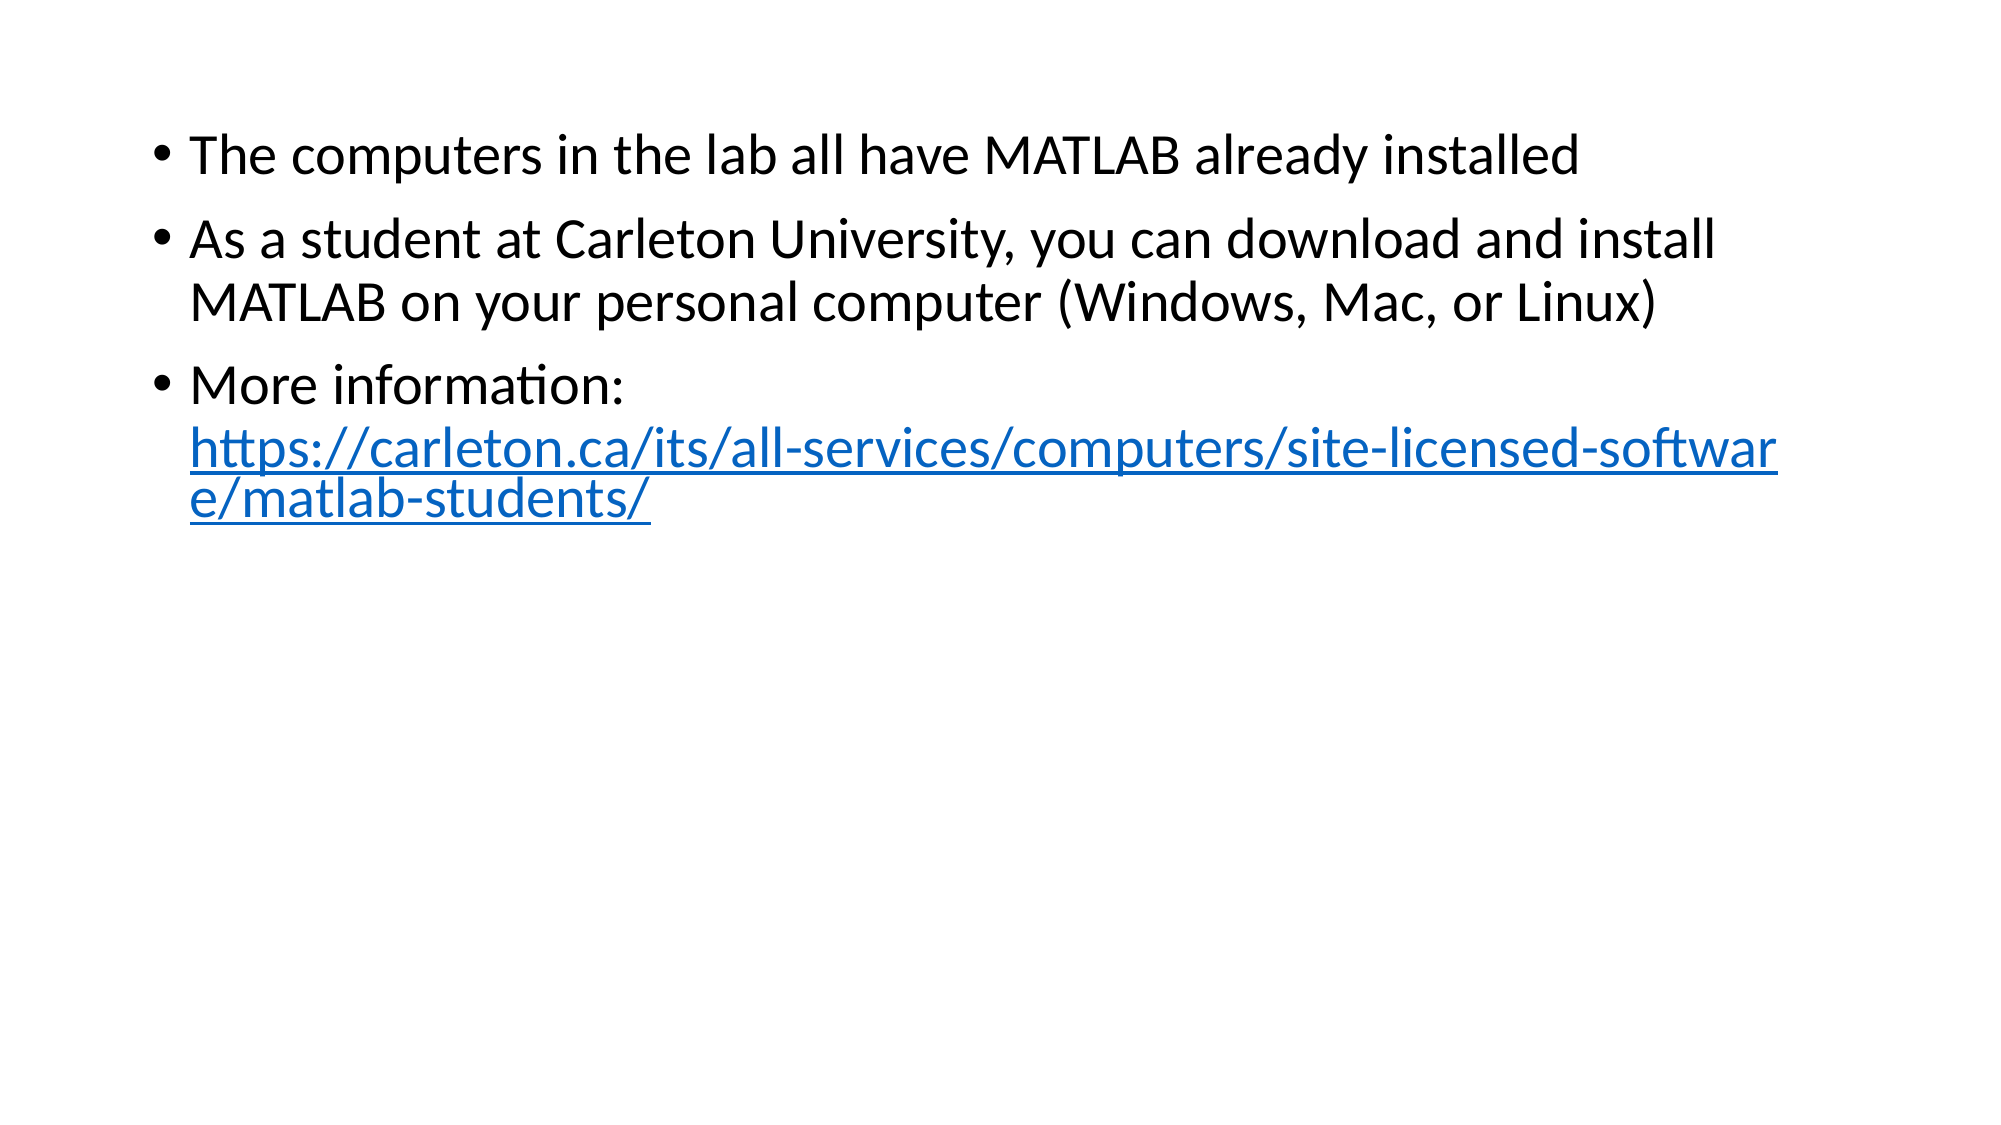

The computers in the lab all have MATLAB already installed
As a student at Carleton University, you can download and install MATLAB on your personal computer (Windows, Mac, or Linux)
More information: https://carleton.ca/its/all-services/computers/site-licensed-software/matlab-students/